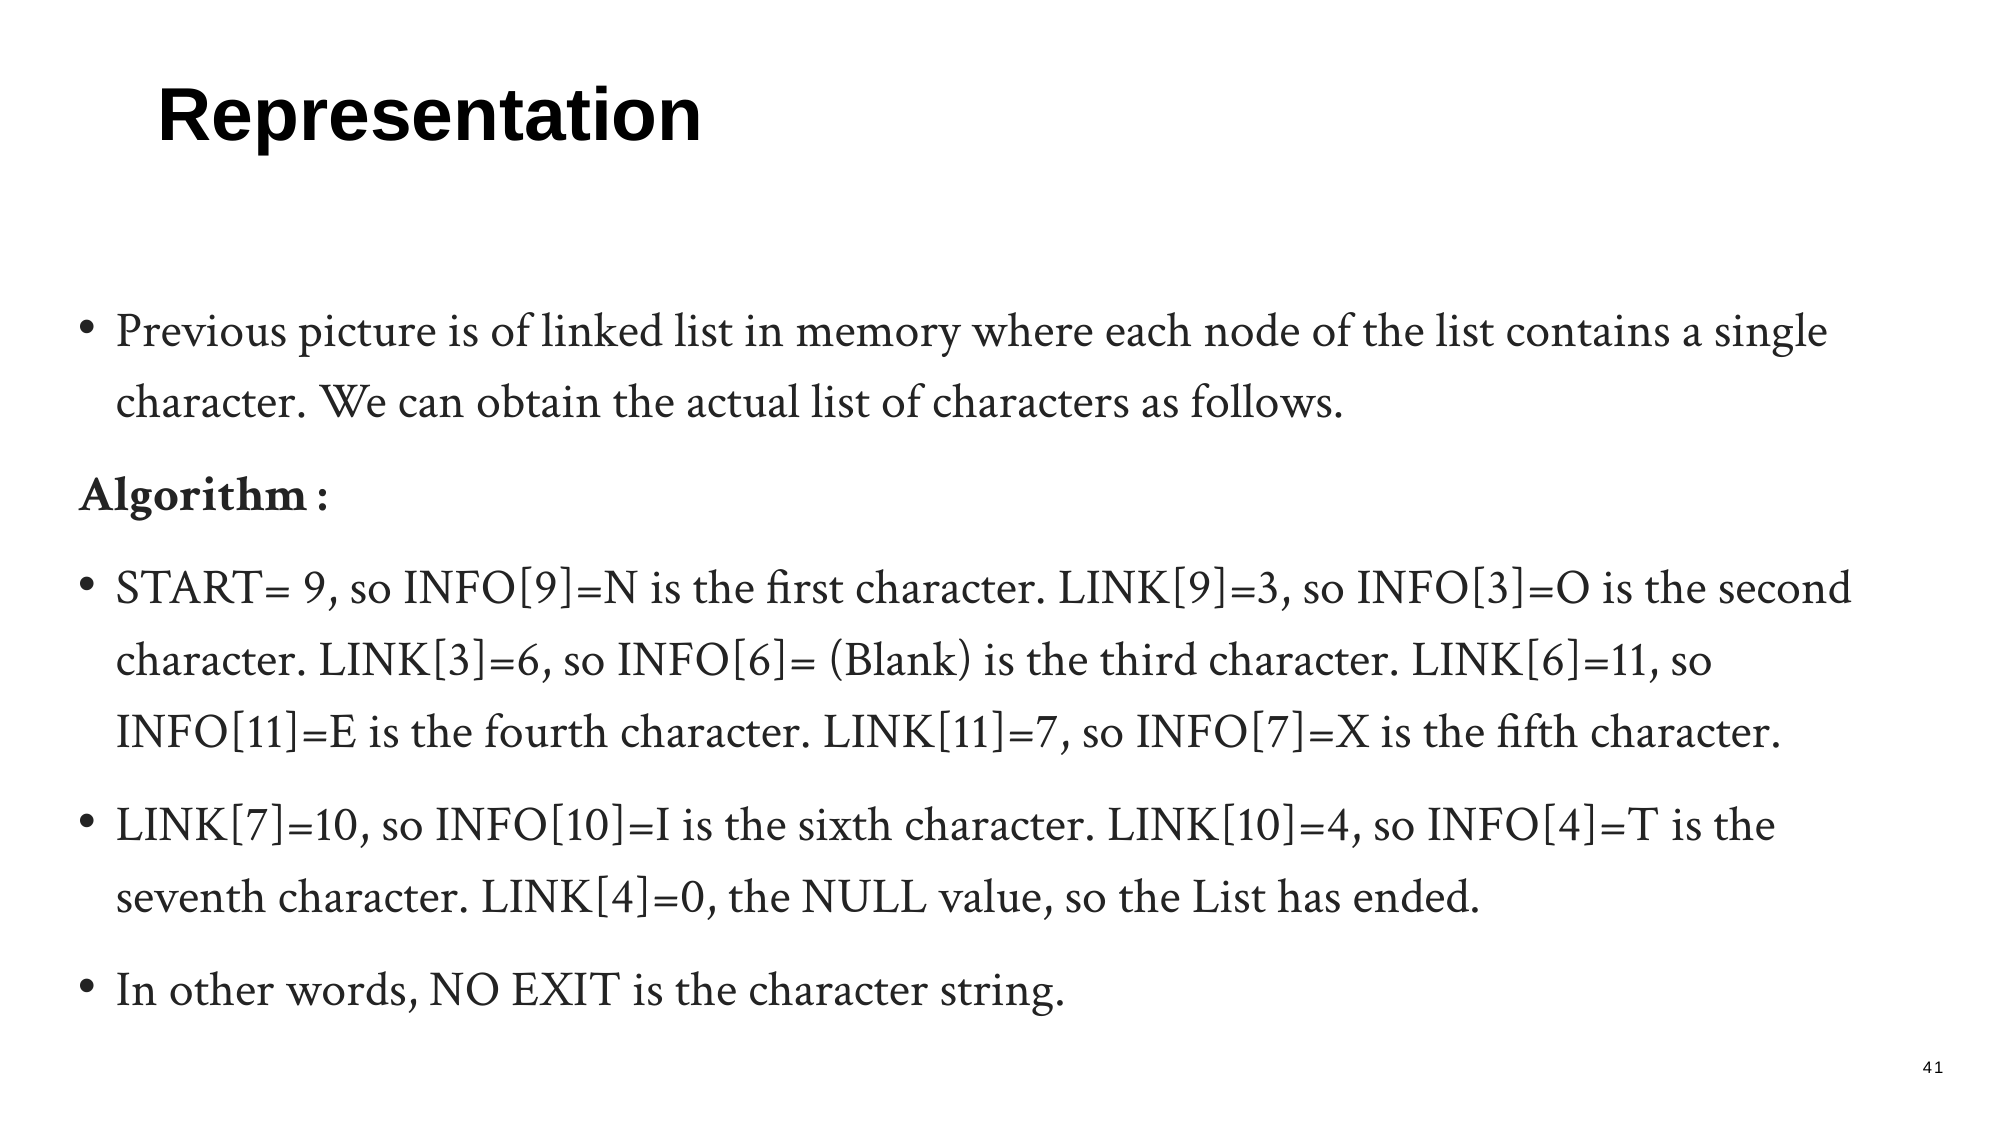

# Representation

Previous picture is of linked list in memory where each node of the list contains a single character. We can obtain the actual list of characters as follows.
Algorithm :
START= 9, so INFO[9]=N is the first character. LINK[9]=3, so INFO[3]=O is the second character. LINK[3]=6, so INFO[6]= (Blank) is the third character. LINK[6]=11, so INFO[11]=E is the fourth character. LINK[11]=7, so INFO[7]=X is the fifth character.
LINK[7]=10, so INFO[10]=I is the sixth character. LINK[10]=4, so INFO[4]=T is the seventh character. LINK[4]=0, the NULL value, so the List has ended.
In other words, NO EXIT is the character string.

41